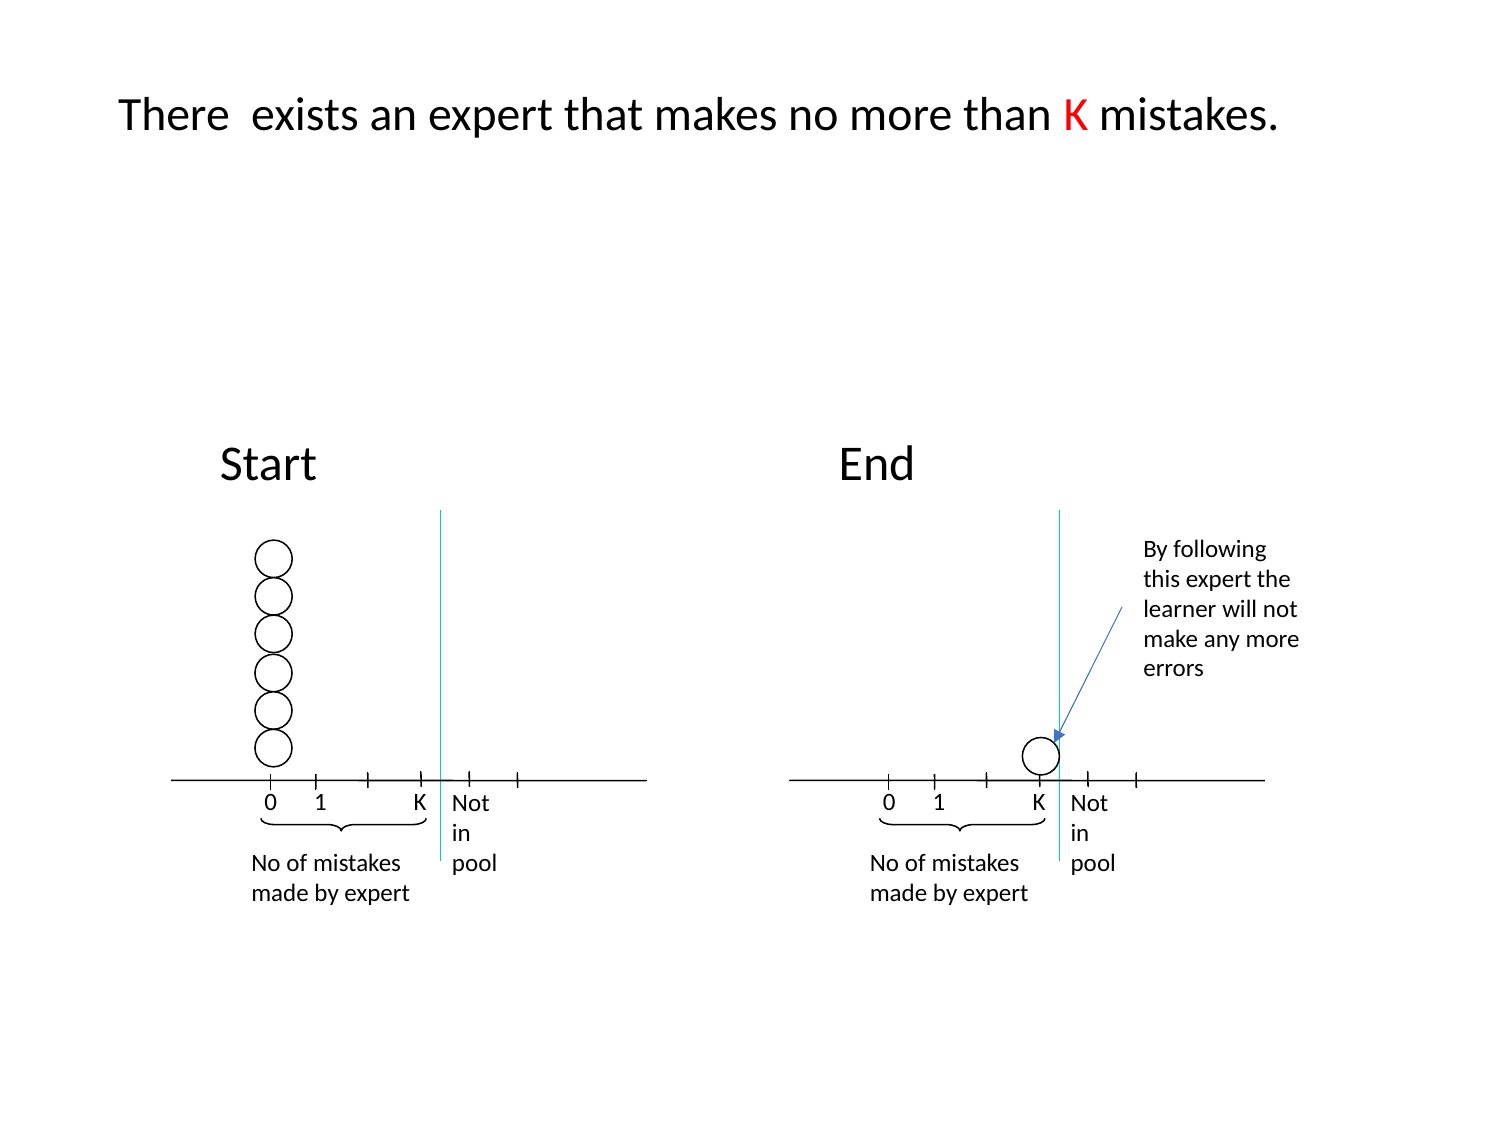

# There  exists an expert that makes no more than K mistakes.
Start

0
1
K
Not in pool

No of mistakes made by expert
End

By following this expert the learner will not
make any more errors

0
1
K
Not in pool

No of mistakes made by expert